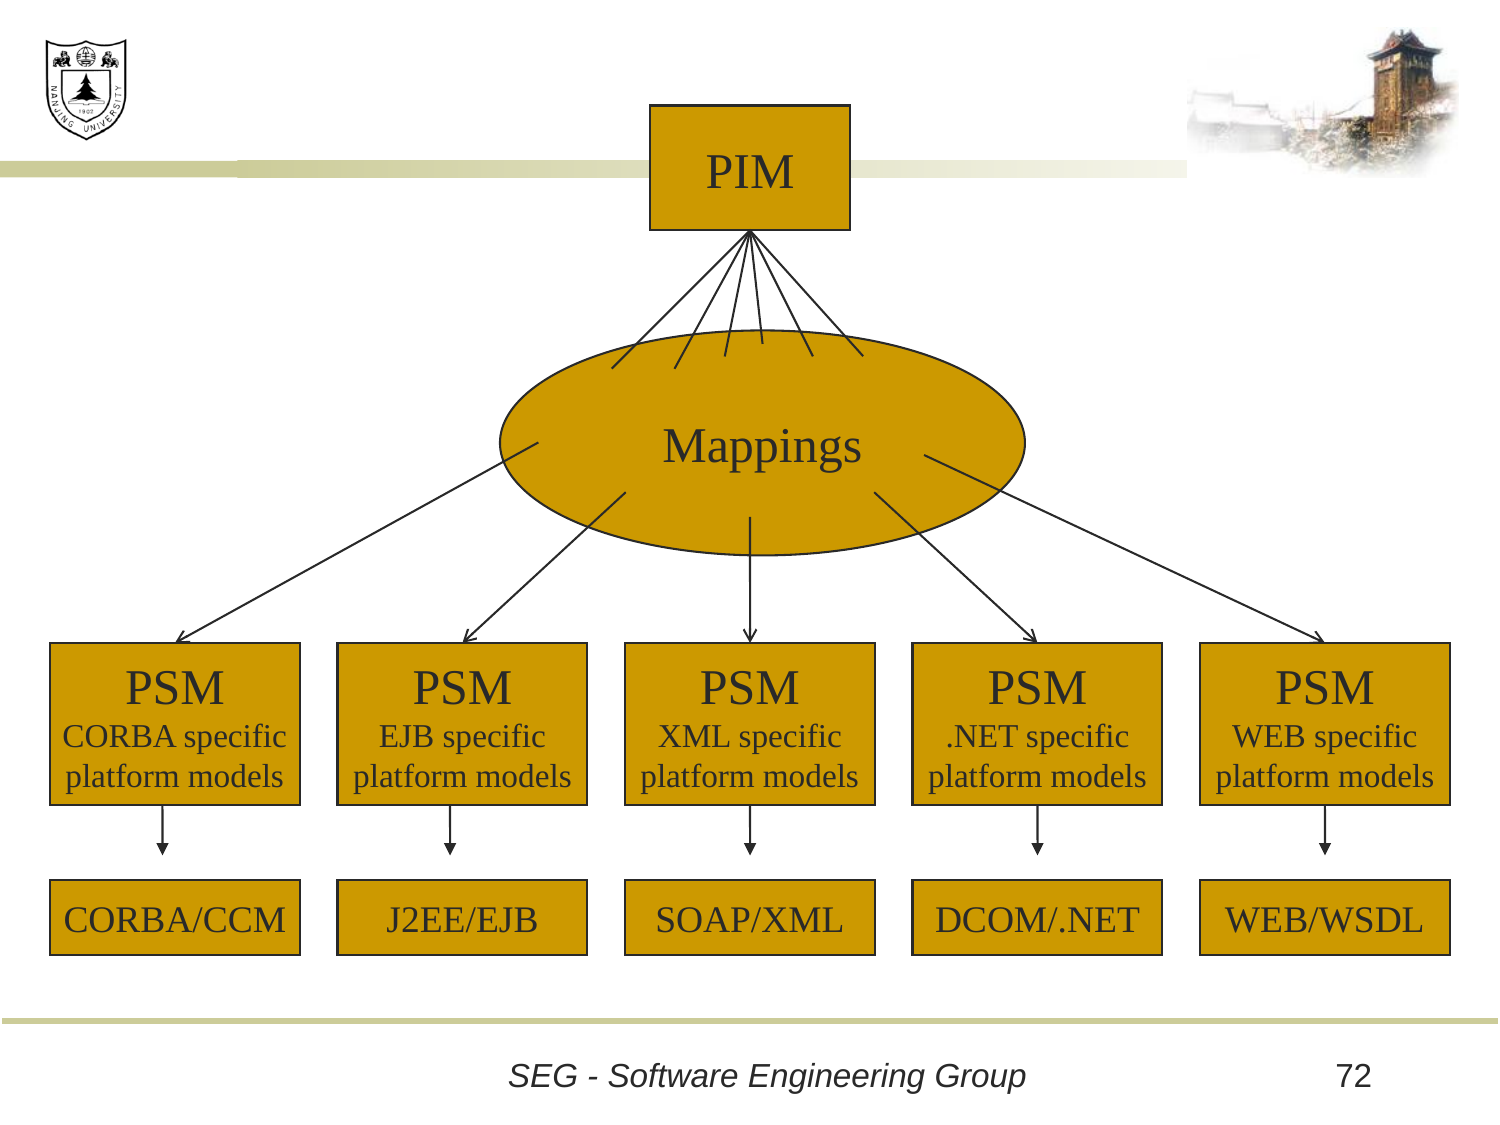

PIM

Mappings

PSM
CORBA specific
platform models
PSM
EJB specific
platform models
PSM
XML specific
platform models
PSM
.NET specific
platform models
PSM
WEB specific
platform models

CORBA/CCM
J2EE/EJB
SOAP/XML
DCOM/.NET
WEB/WSDL
72
SEG - Software Engineering Group